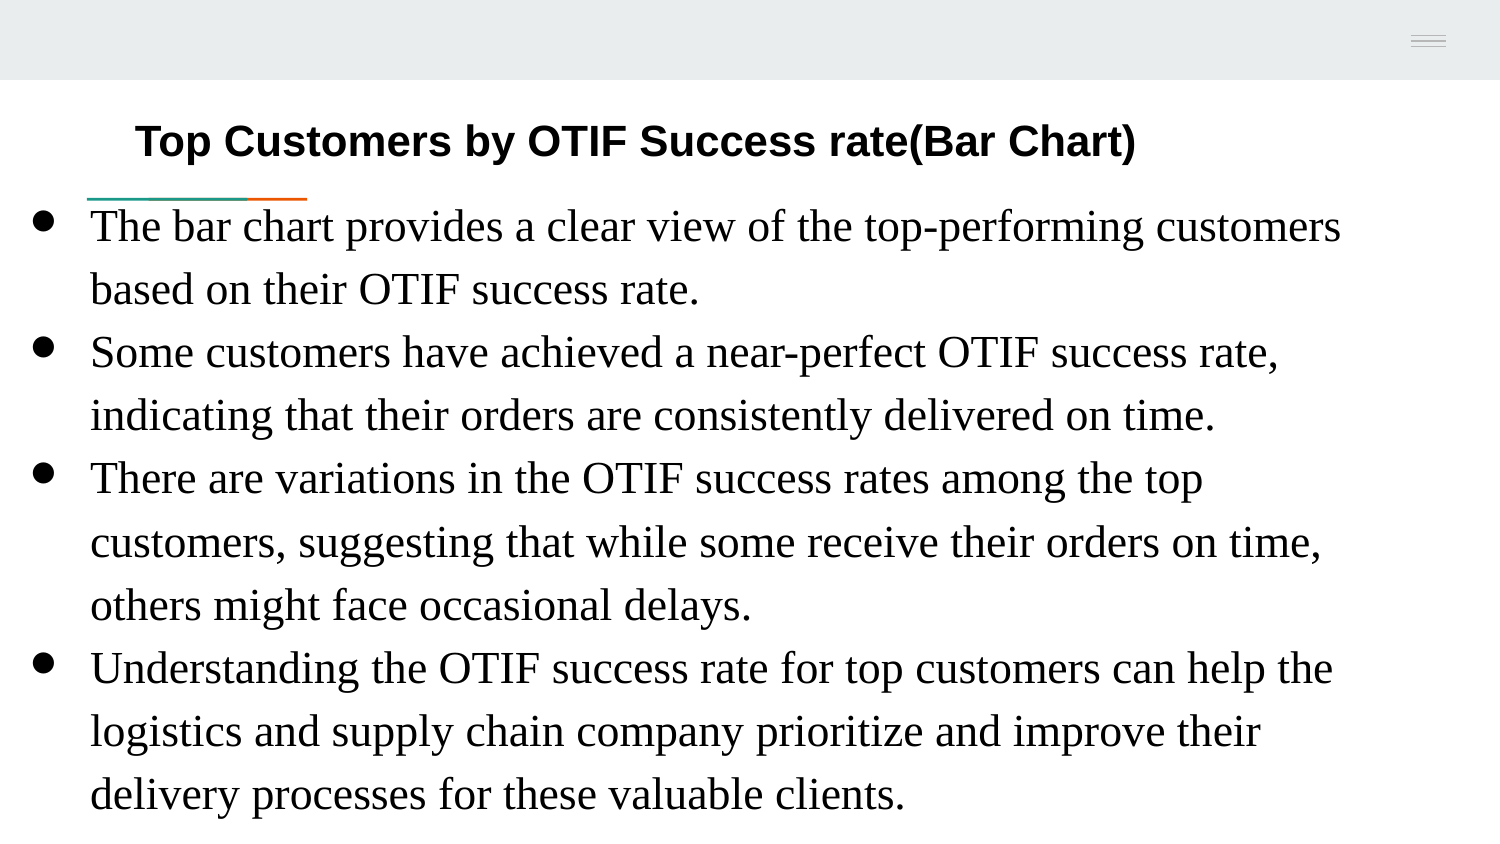

# Top Customers by OTIF Success rate(Bar Chart)
The bar chart provides a clear view of the top-performing customers based on their OTIF success rate.
Some customers have achieved a near-perfect OTIF success rate, indicating that their orders are consistently delivered on time.
There are variations in the OTIF success rates among the top customers, suggesting that while some receive their orders on time, others might face occasional delays.
Understanding the OTIF success rate for top customers can help the logistics and supply chain company prioritize and improve their delivery processes for these valuable clients.